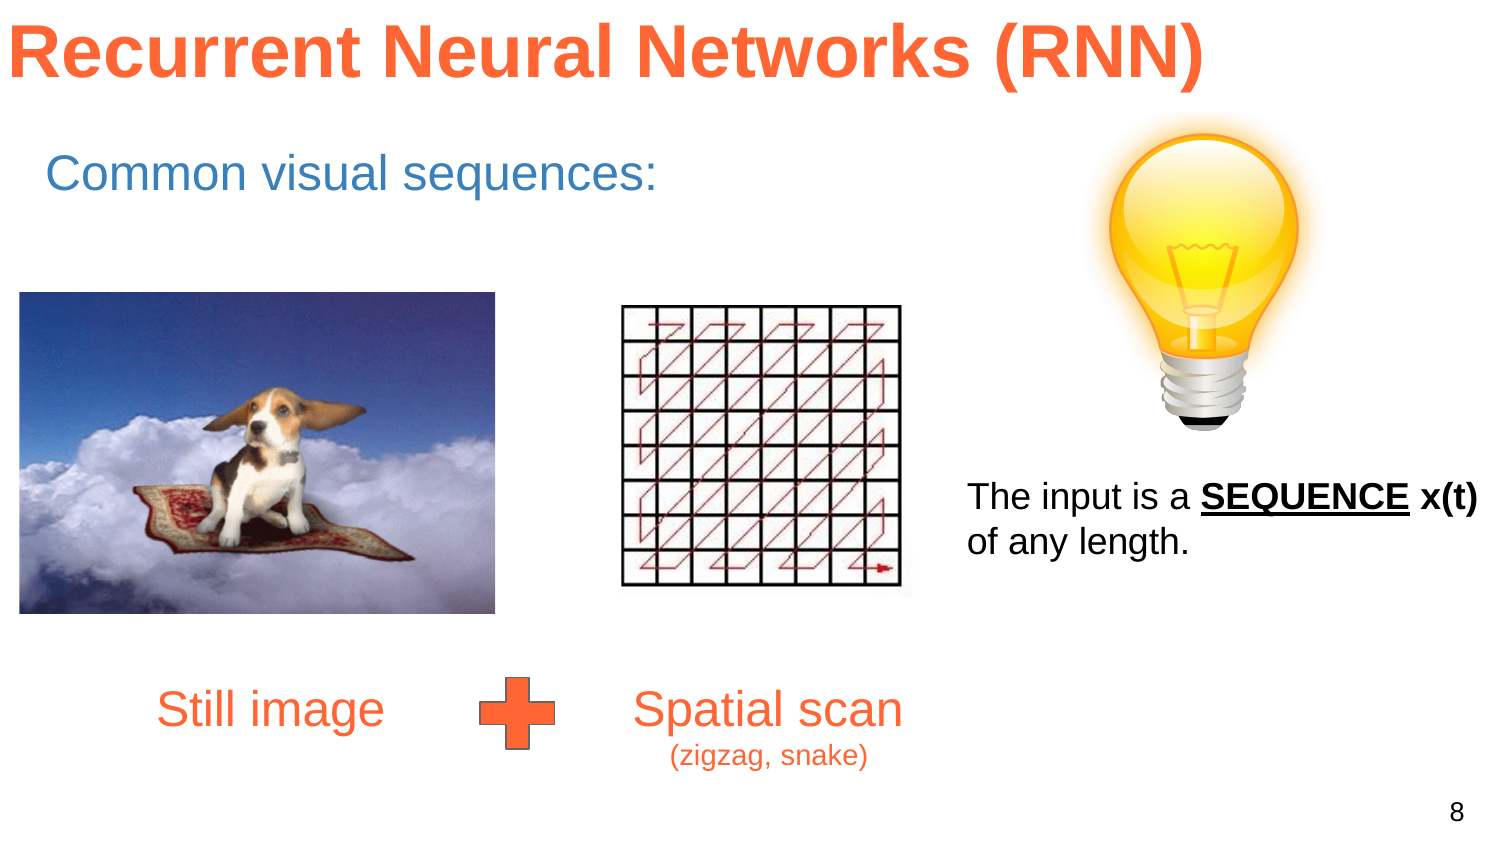

# Recurrent Neural Networks (RNN)

Common visual sequences:

The input is a SEQUENCE x(t)
of any length.
Still image
Spatial scan

(zigzag, snake)
8